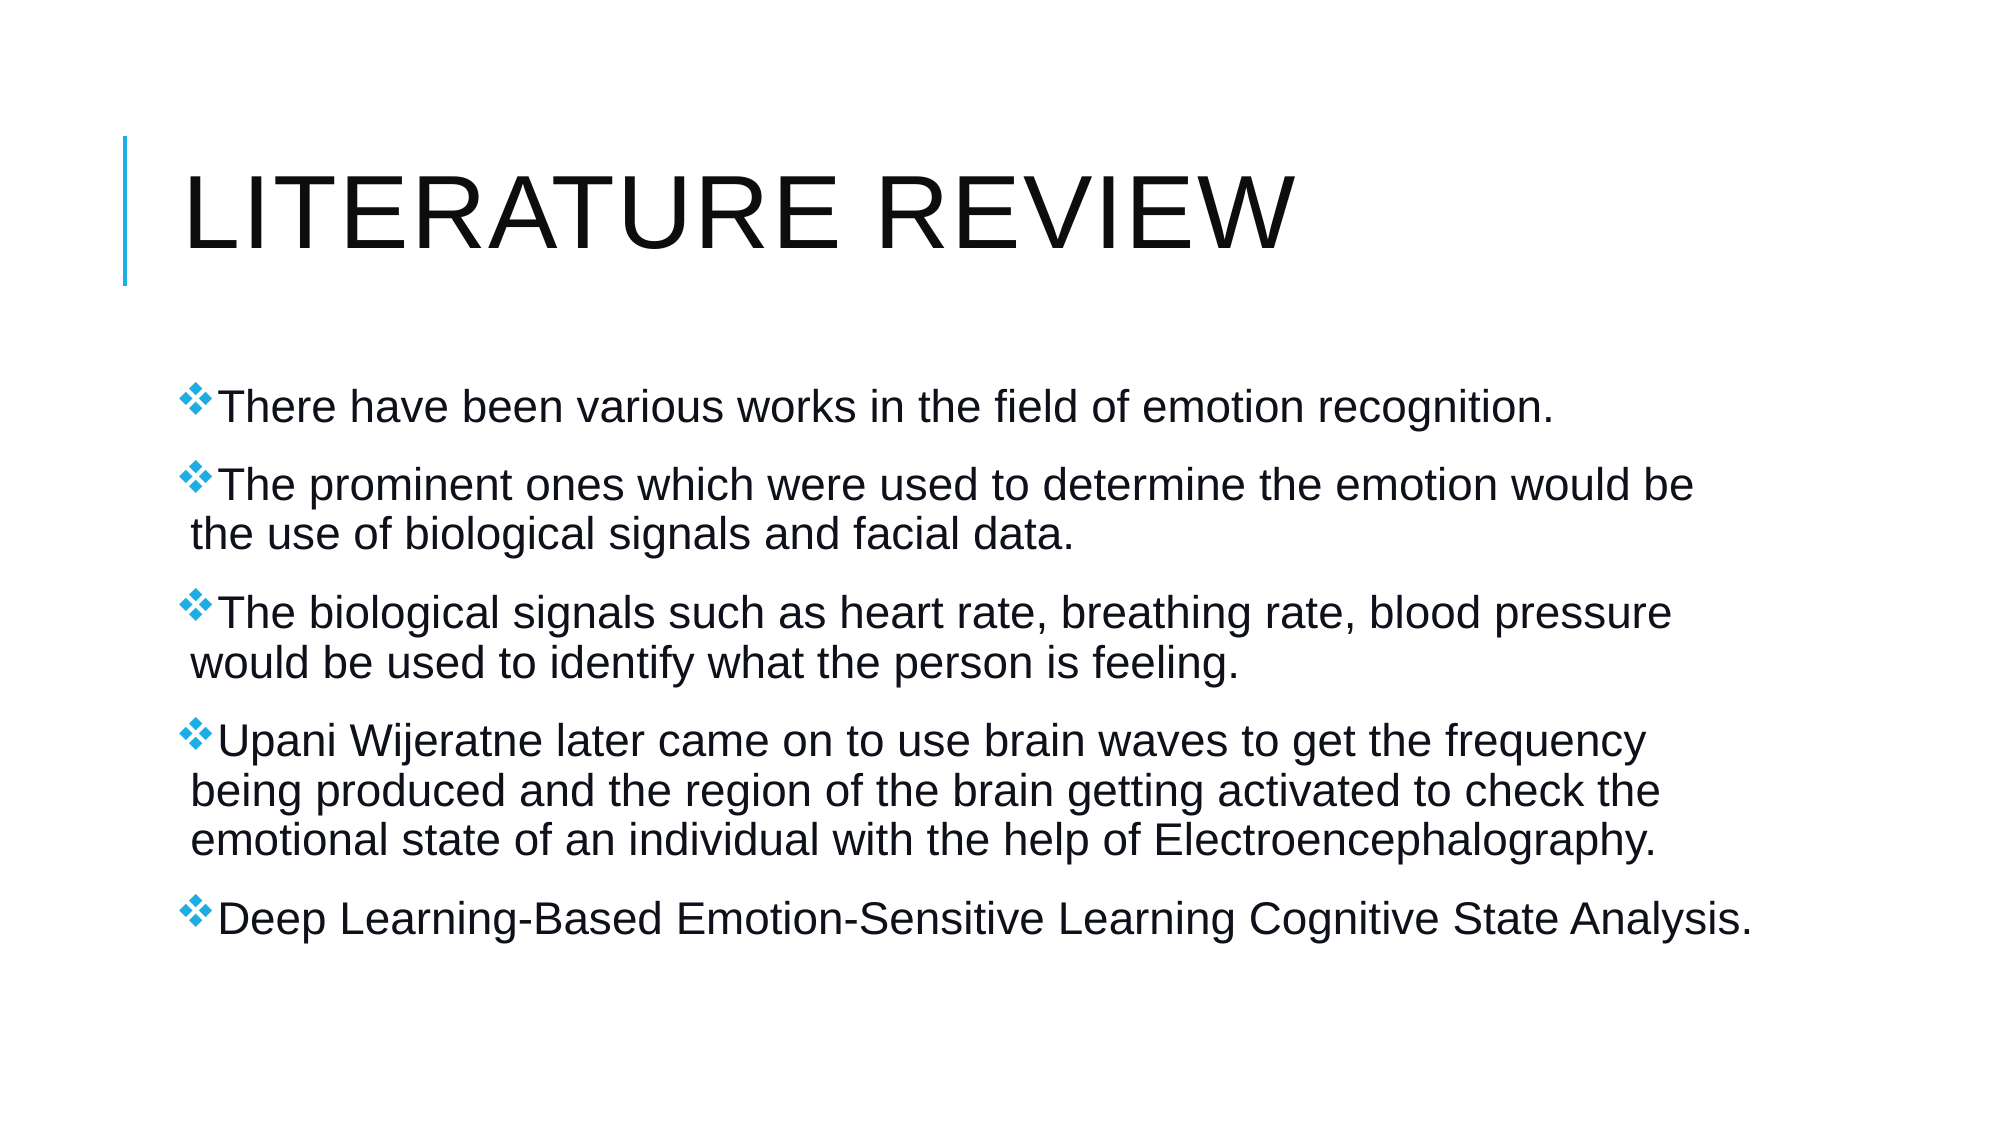

# Literature review
There have been various works in the field of emotion recognition.
The prominent ones which were used to determine the emotion would be the use of biological signals and facial data.
The biological signals such as heart rate, breathing rate, blood pressure would be used to identify what the person is feeling.
Upani Wijeratne later came on to use brain waves to get the frequency being produced and the region of the brain getting activated to check the emotional state of an individual with the help of Electroencephalography.
Deep Learning-Based Emotion-Sensitive Learning Cognitive State Analysis.